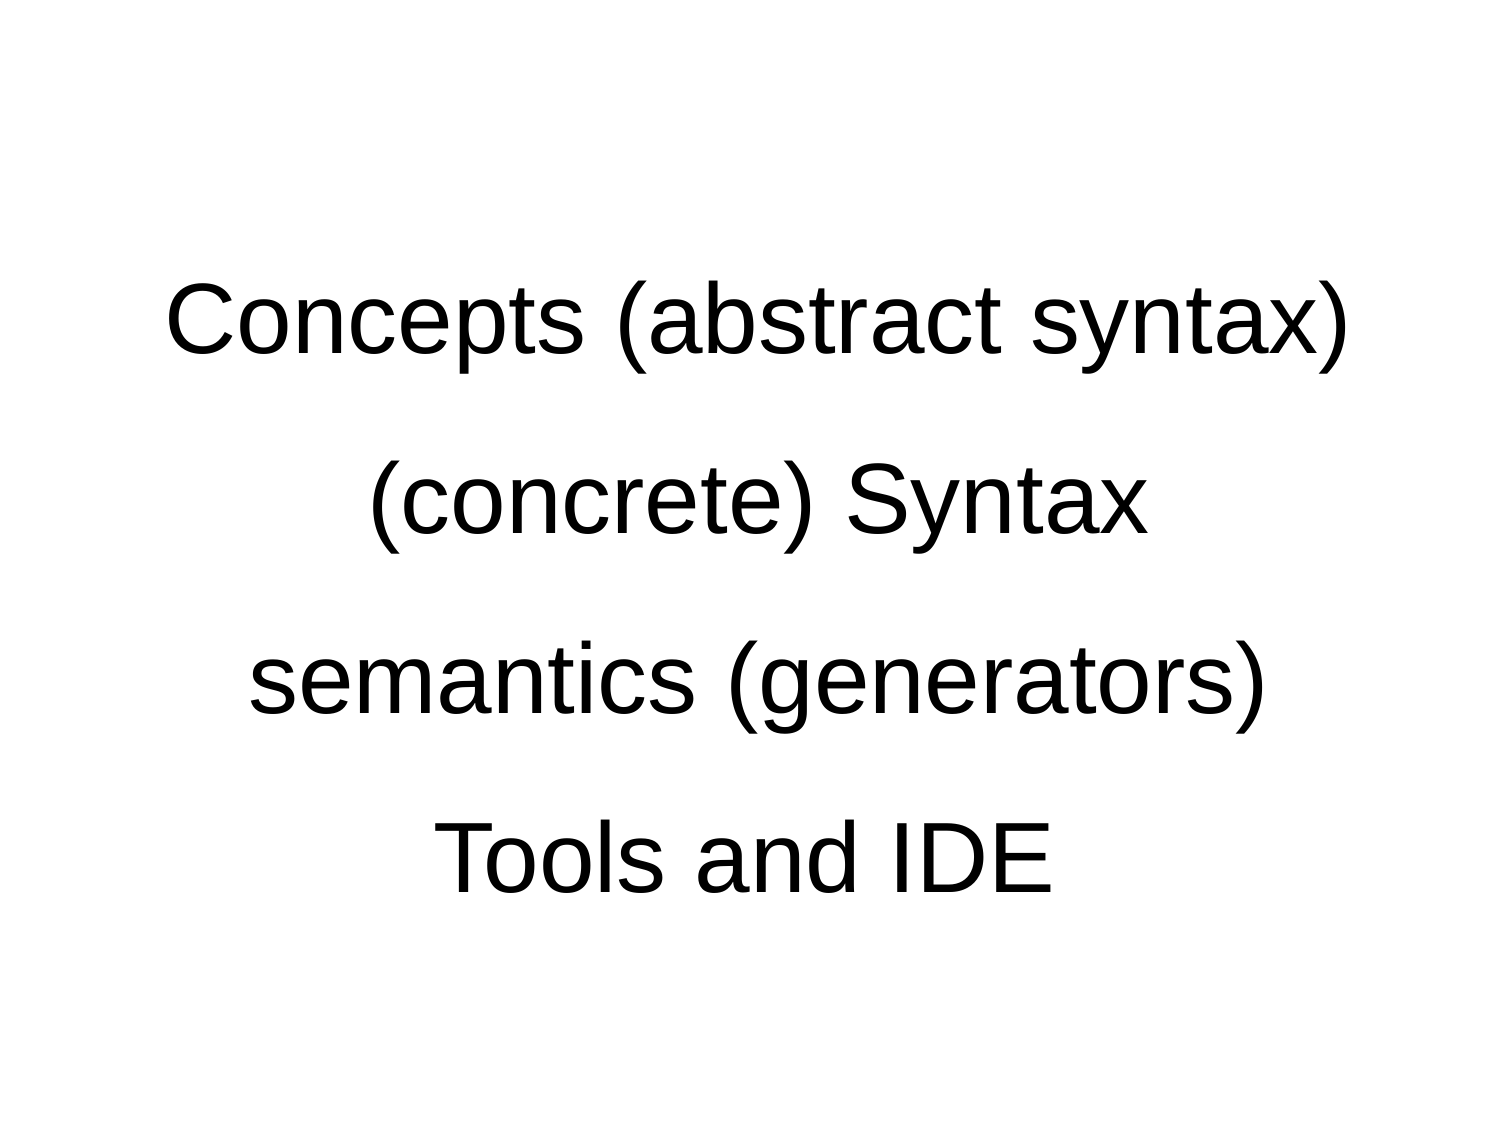

# Concepts (abstract syntax) (concrete) Syntax semantics (generators) Tools and IDE